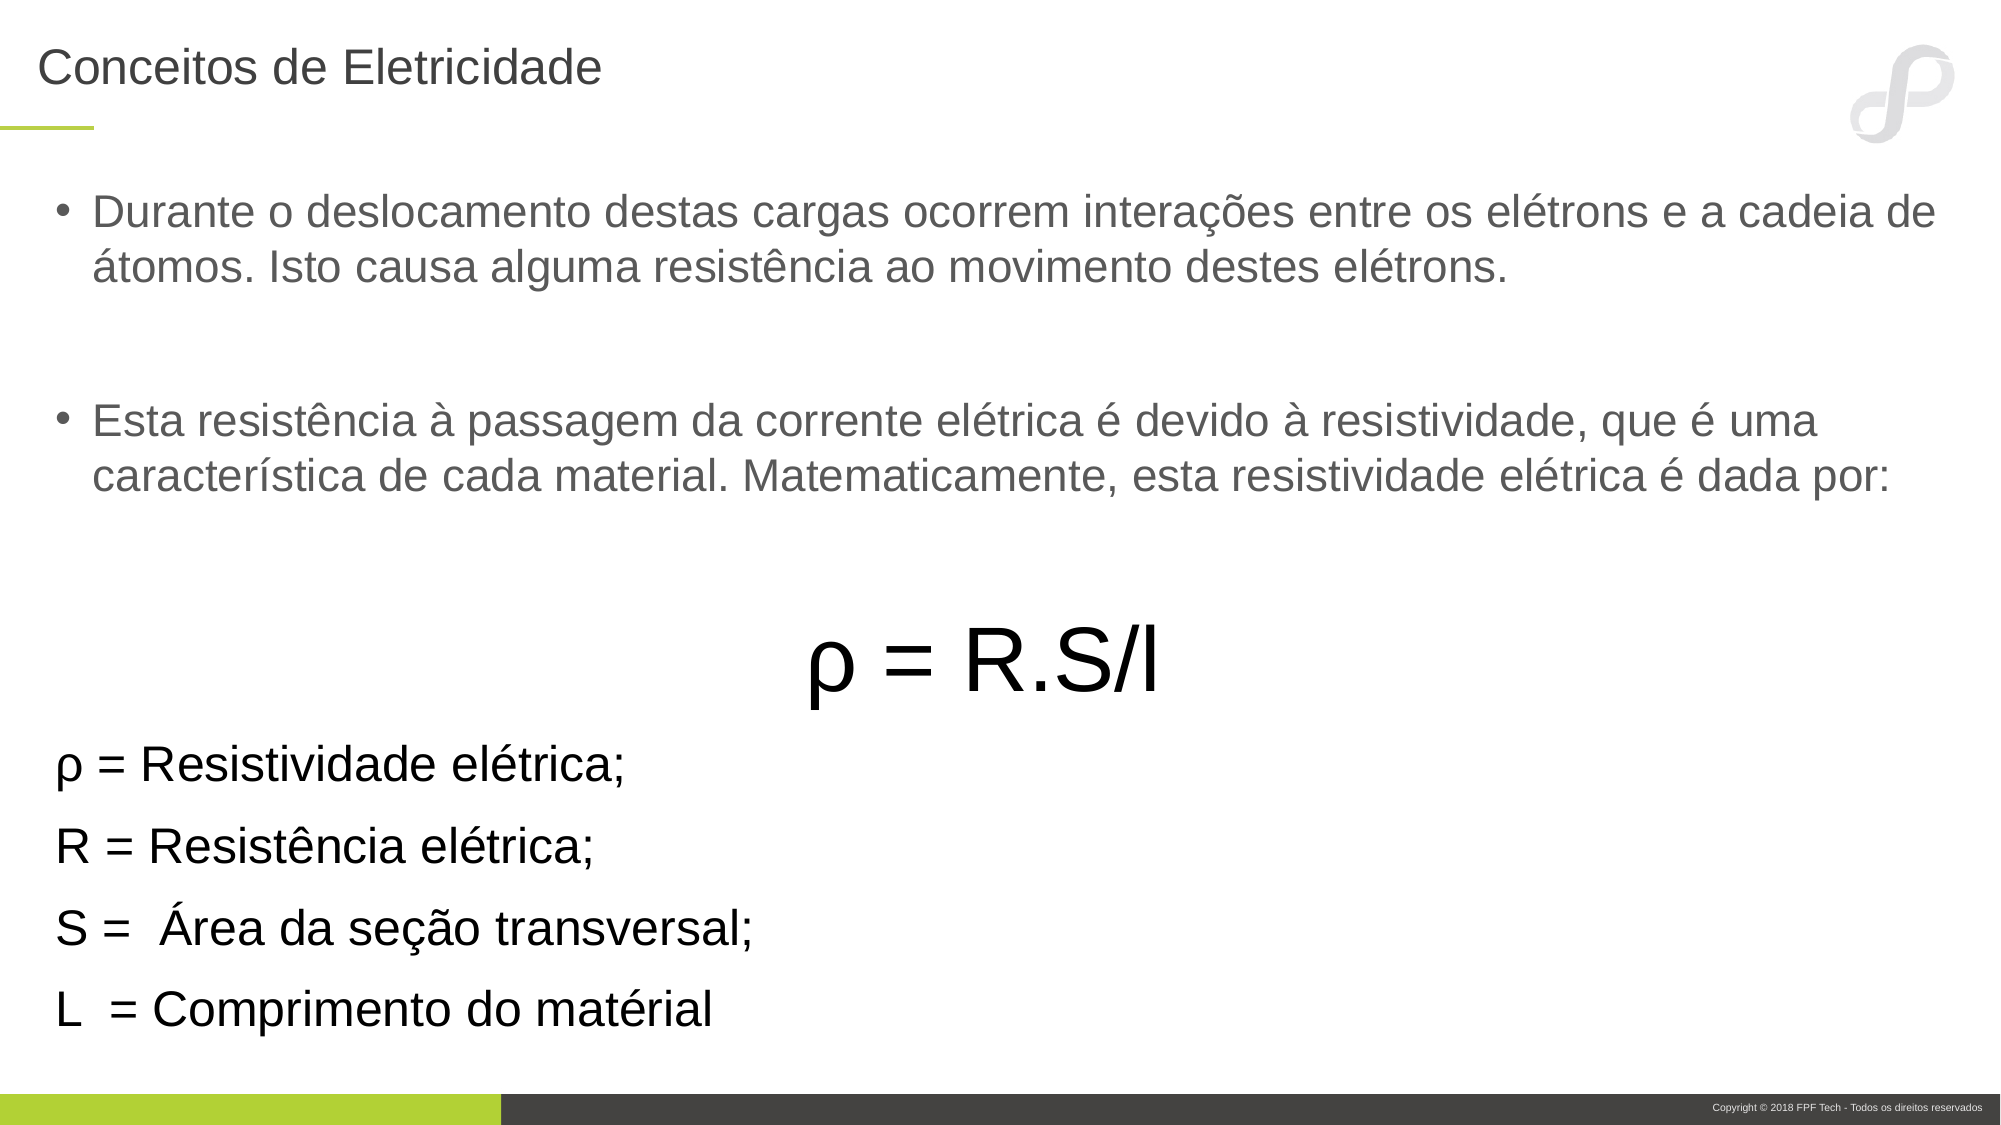

# Conceitos de Eletricidade
Durante o deslocamento destas cargas ocorrem interações entre os elétrons e a cadeia de átomos. Isto causa alguma resistência ao movimento destes elétrons.

Esta resistência à passagem da corrente elétrica é devido à resistividade, que é uma característica de cada material. Matematicamente, esta resistividade elétrica é dada por:

					ρ = R.S/l
ρ = Resistividade elétrica;
R = Resistência elétrica;
S =  Área da seção transversal;
L  = Comprimento do matérial